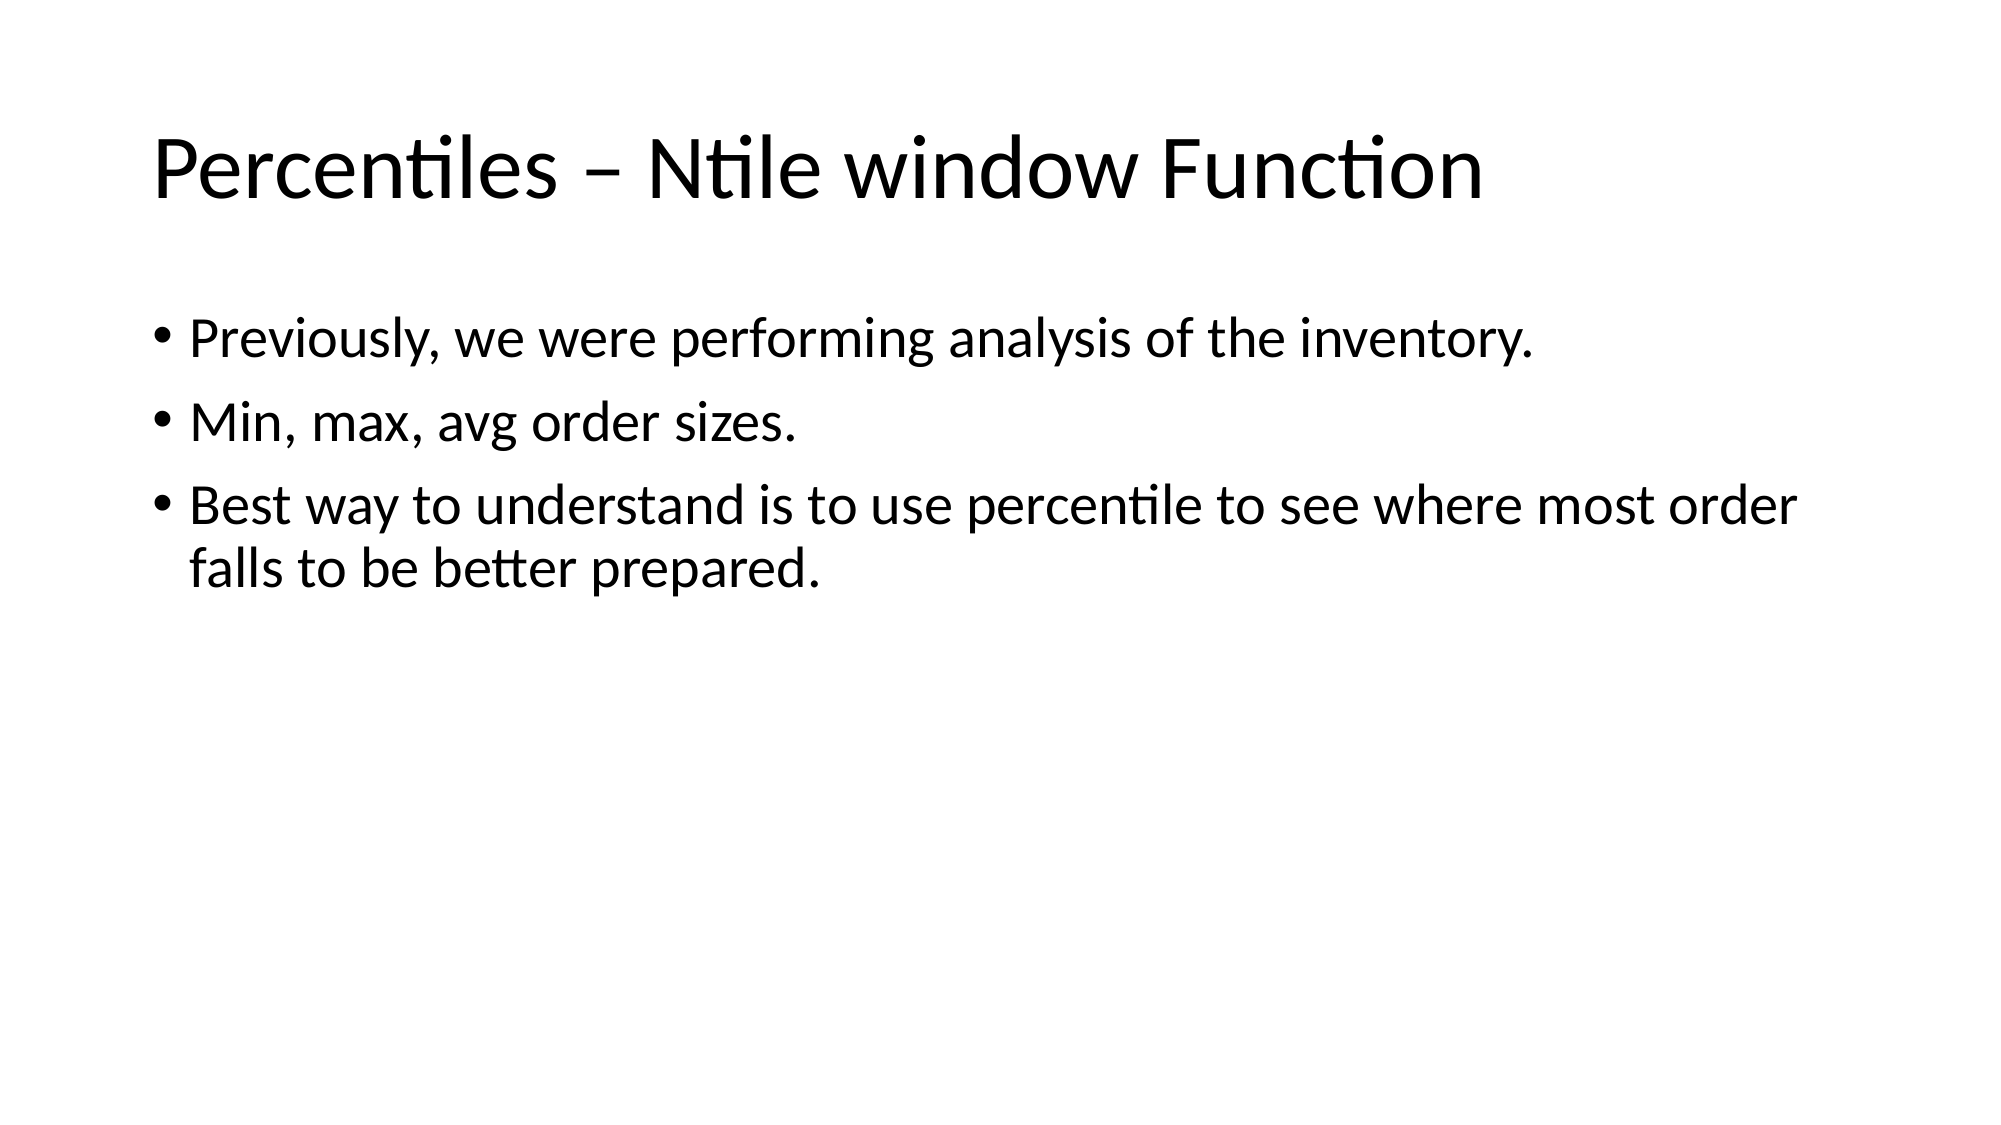

# Percentiles – Ntile window Function
Previously, we were performing analysis of the inventory.
Min, max, avg order sizes.
Best way to understand is to use percentile to see where most order falls to be better prepared.